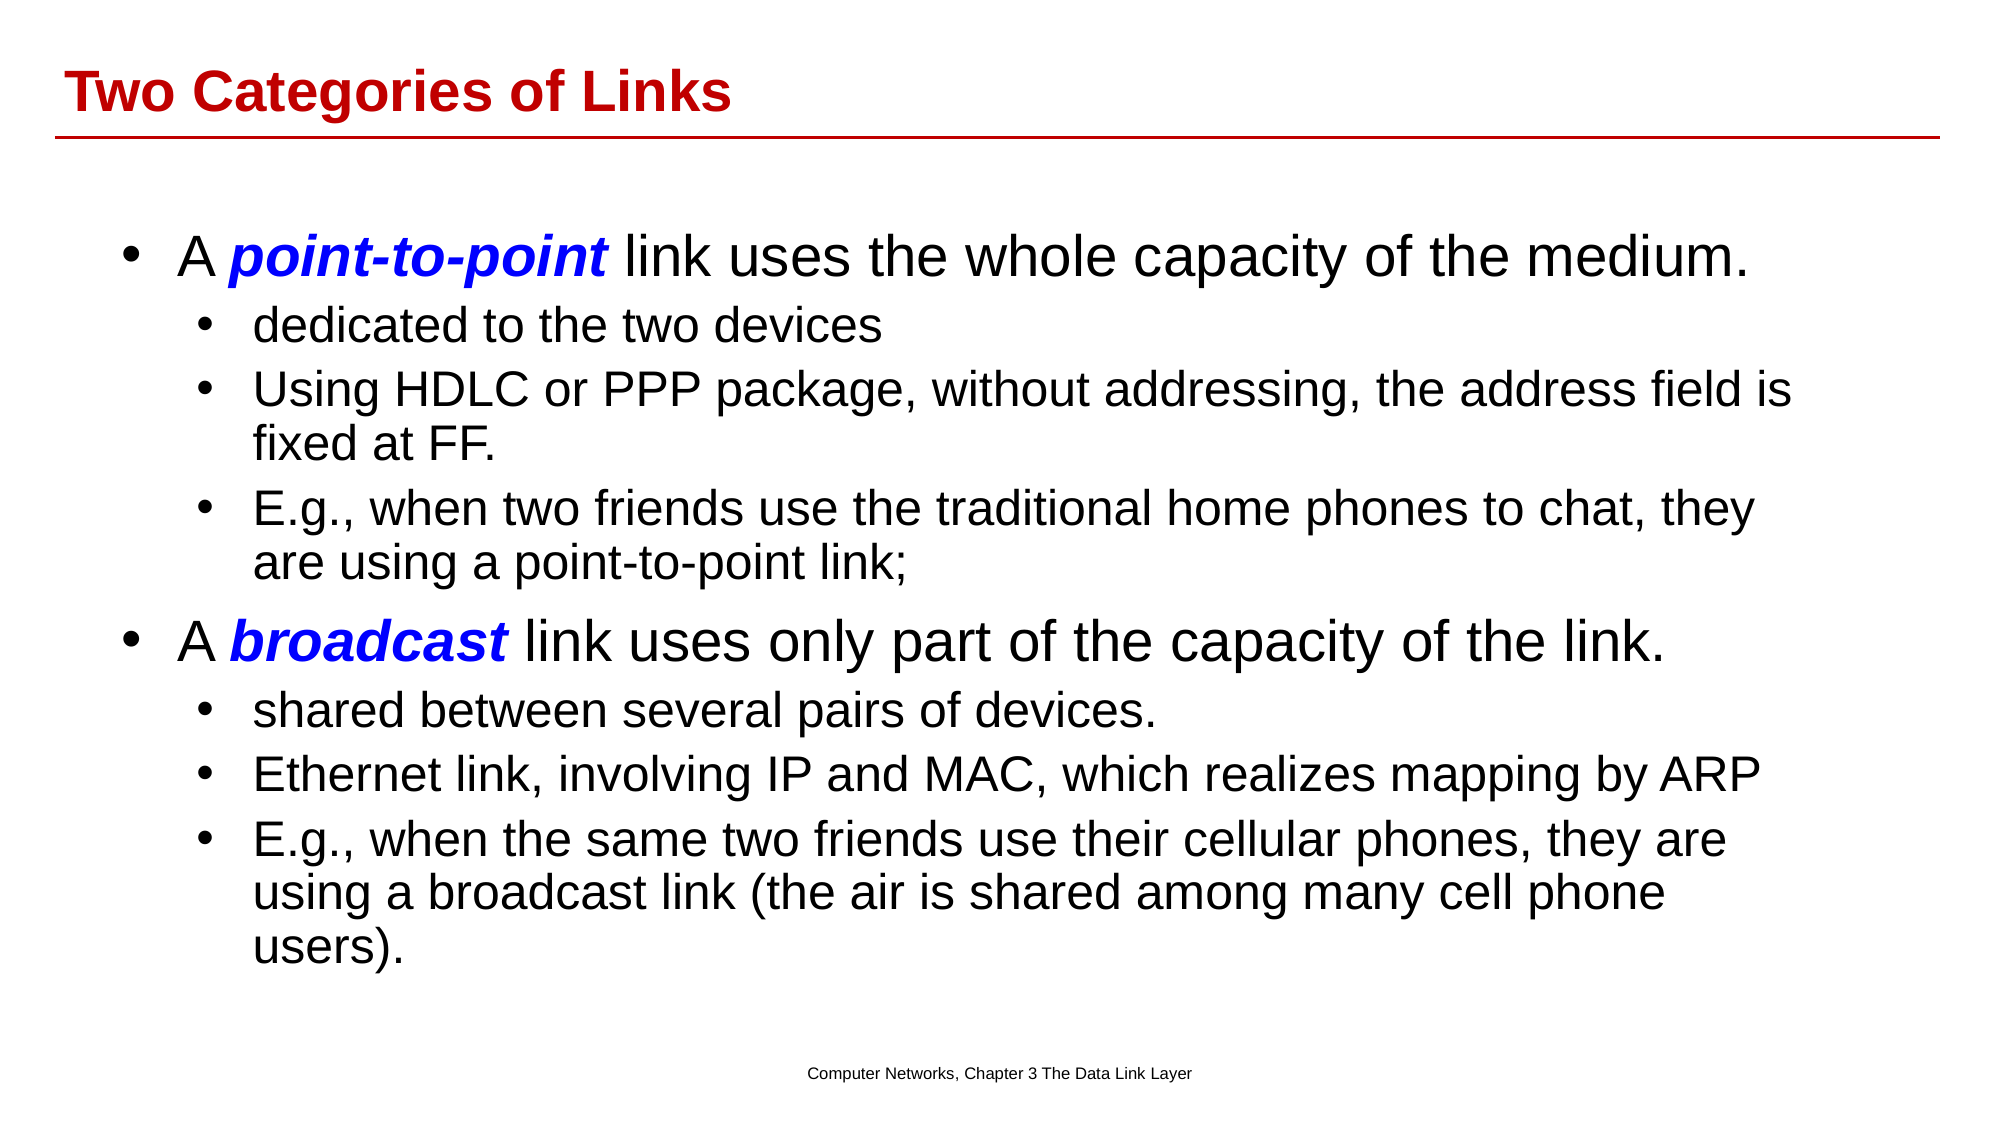

Two Categories of Links
A point-to-point link uses the whole capacity of the medium.
dedicated to the two devices
Using HDLC or PPP package, without addressing, the address field is fixed at FF.
E.g., when two friends use the traditional home phones to chat, they are using a point-to-point link;
A broadcast link uses only part of the capacity of the link.
shared between several pairs of devices.
Ethernet link, involving IP and MAC, which realizes mapping by ARP
E.g., when the same two friends use their cellular phones, they are using a broadcast link (the air is shared among many cell phone users).
Computer Networks, Chapter 3 The Data Link Layer